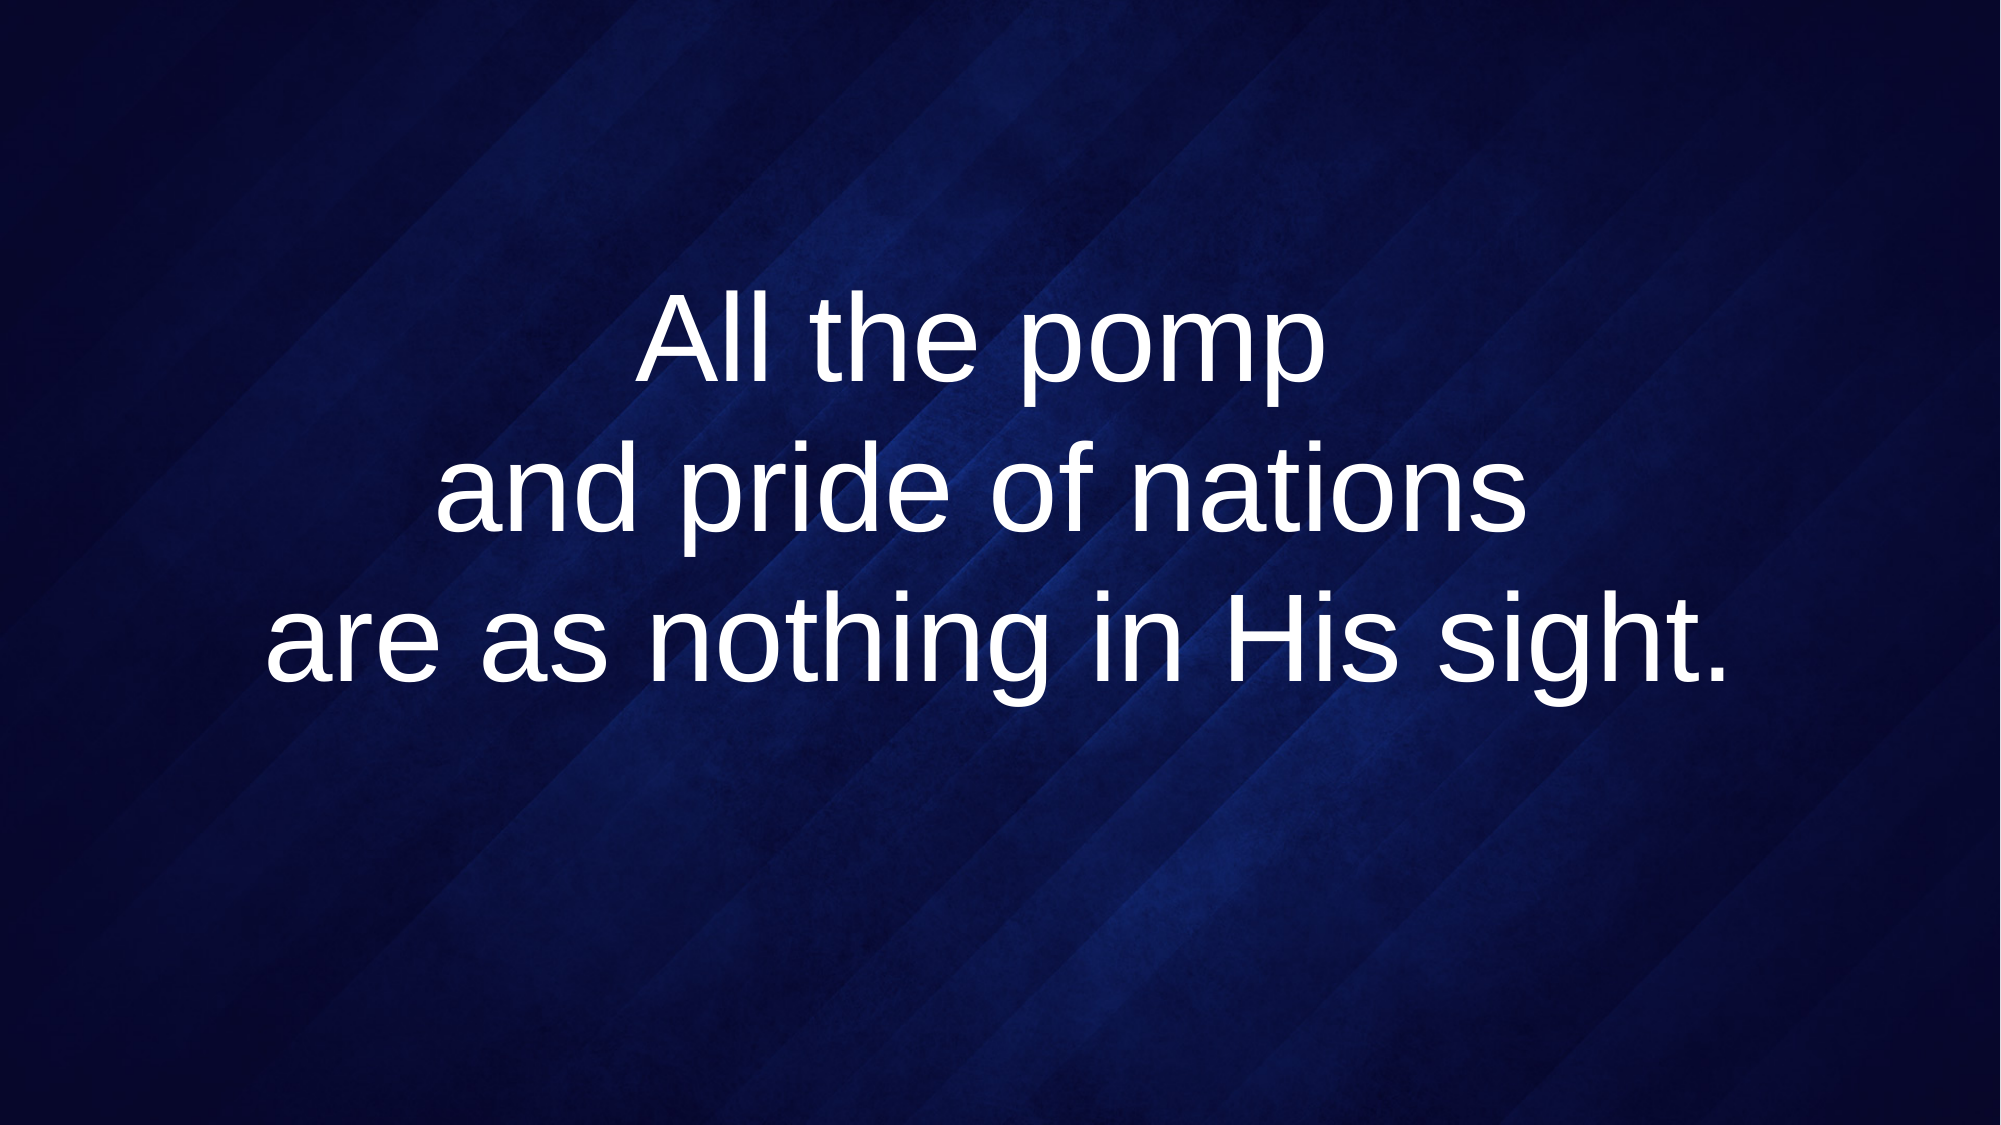

# All the pomp and pride of nations are as nothing in His sight.